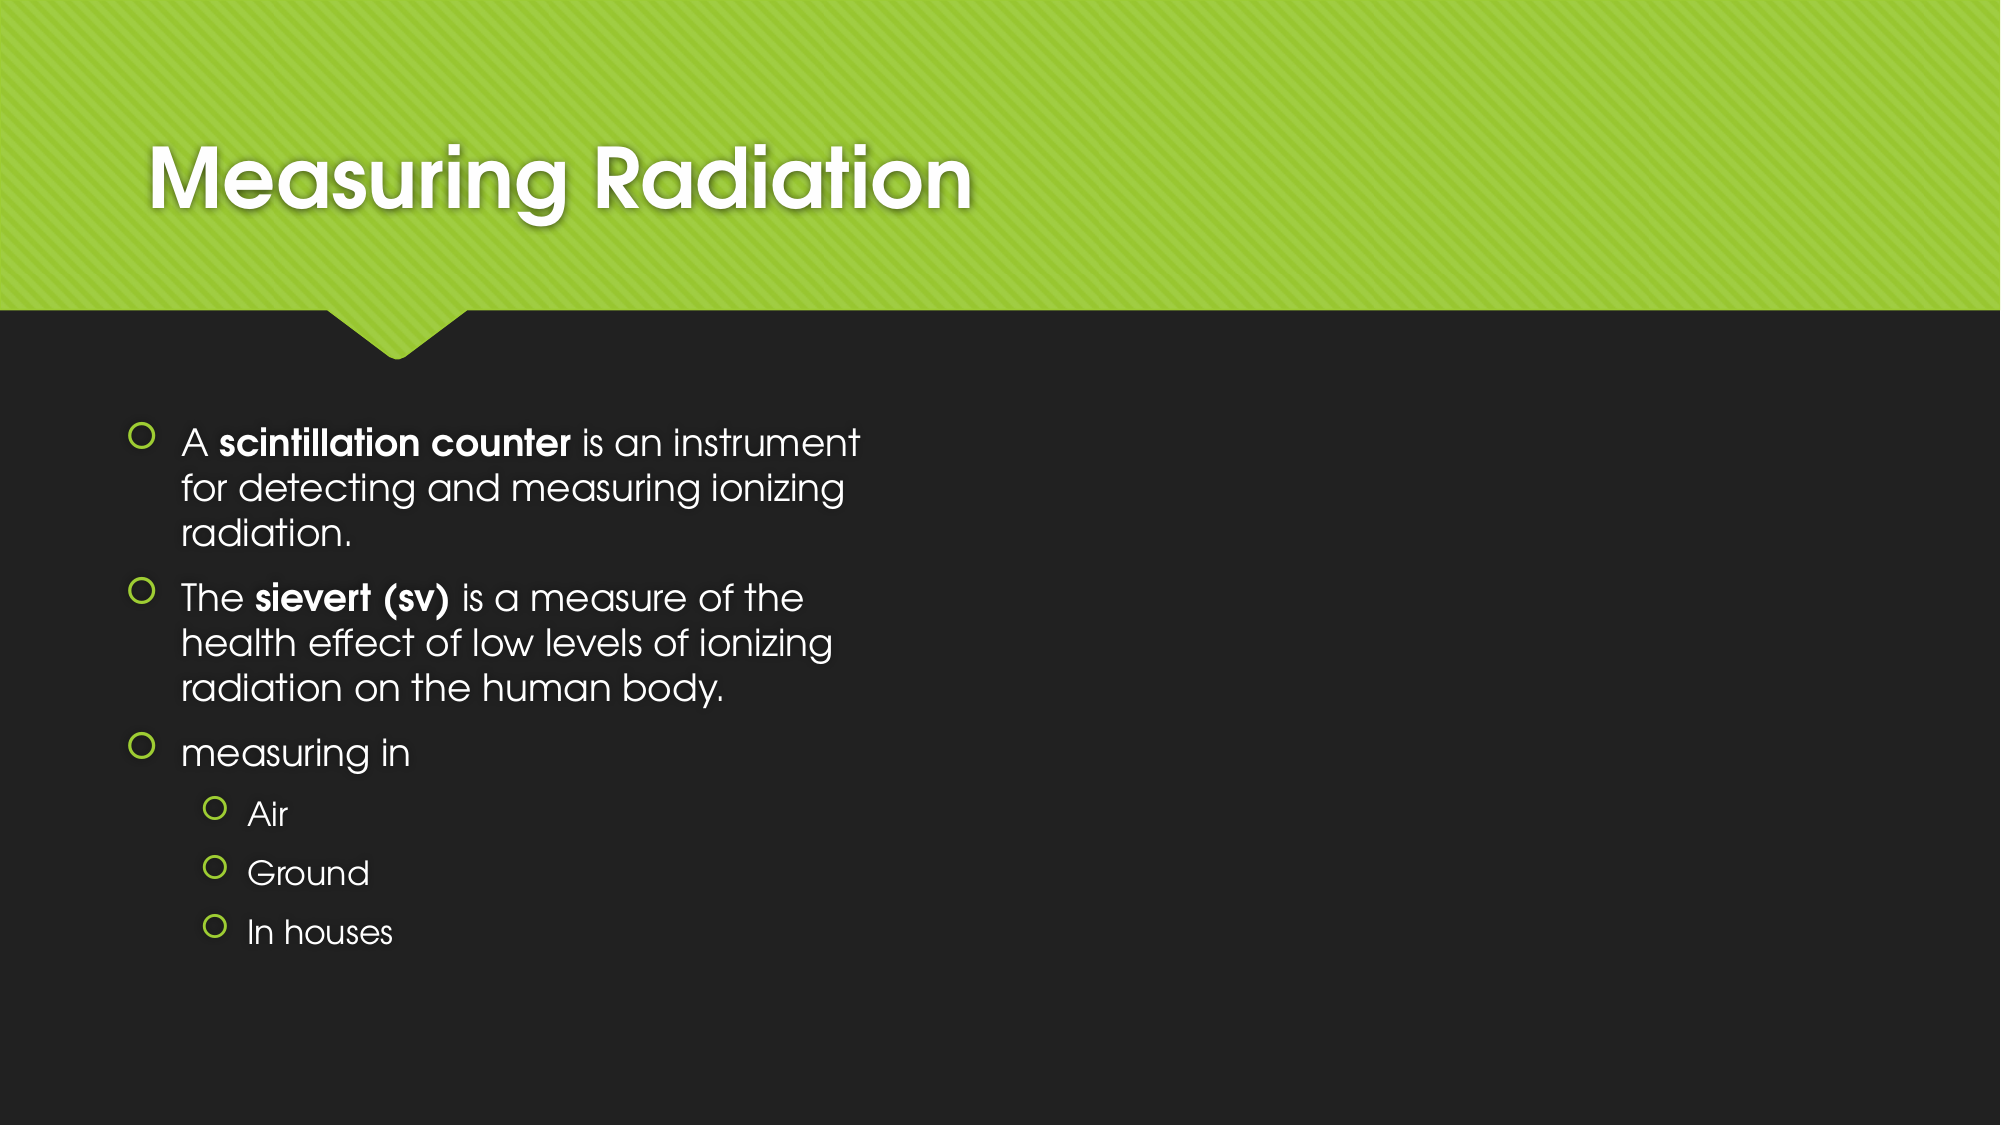

# Measuring Radiation
A scintillation counter is an instrument for detecting and measuring ionizing radiation.
The sievert (sv) is a measure of the health effect of low levels of ionizing radiation on the human body.
measuring in
Air
Ground
In houses